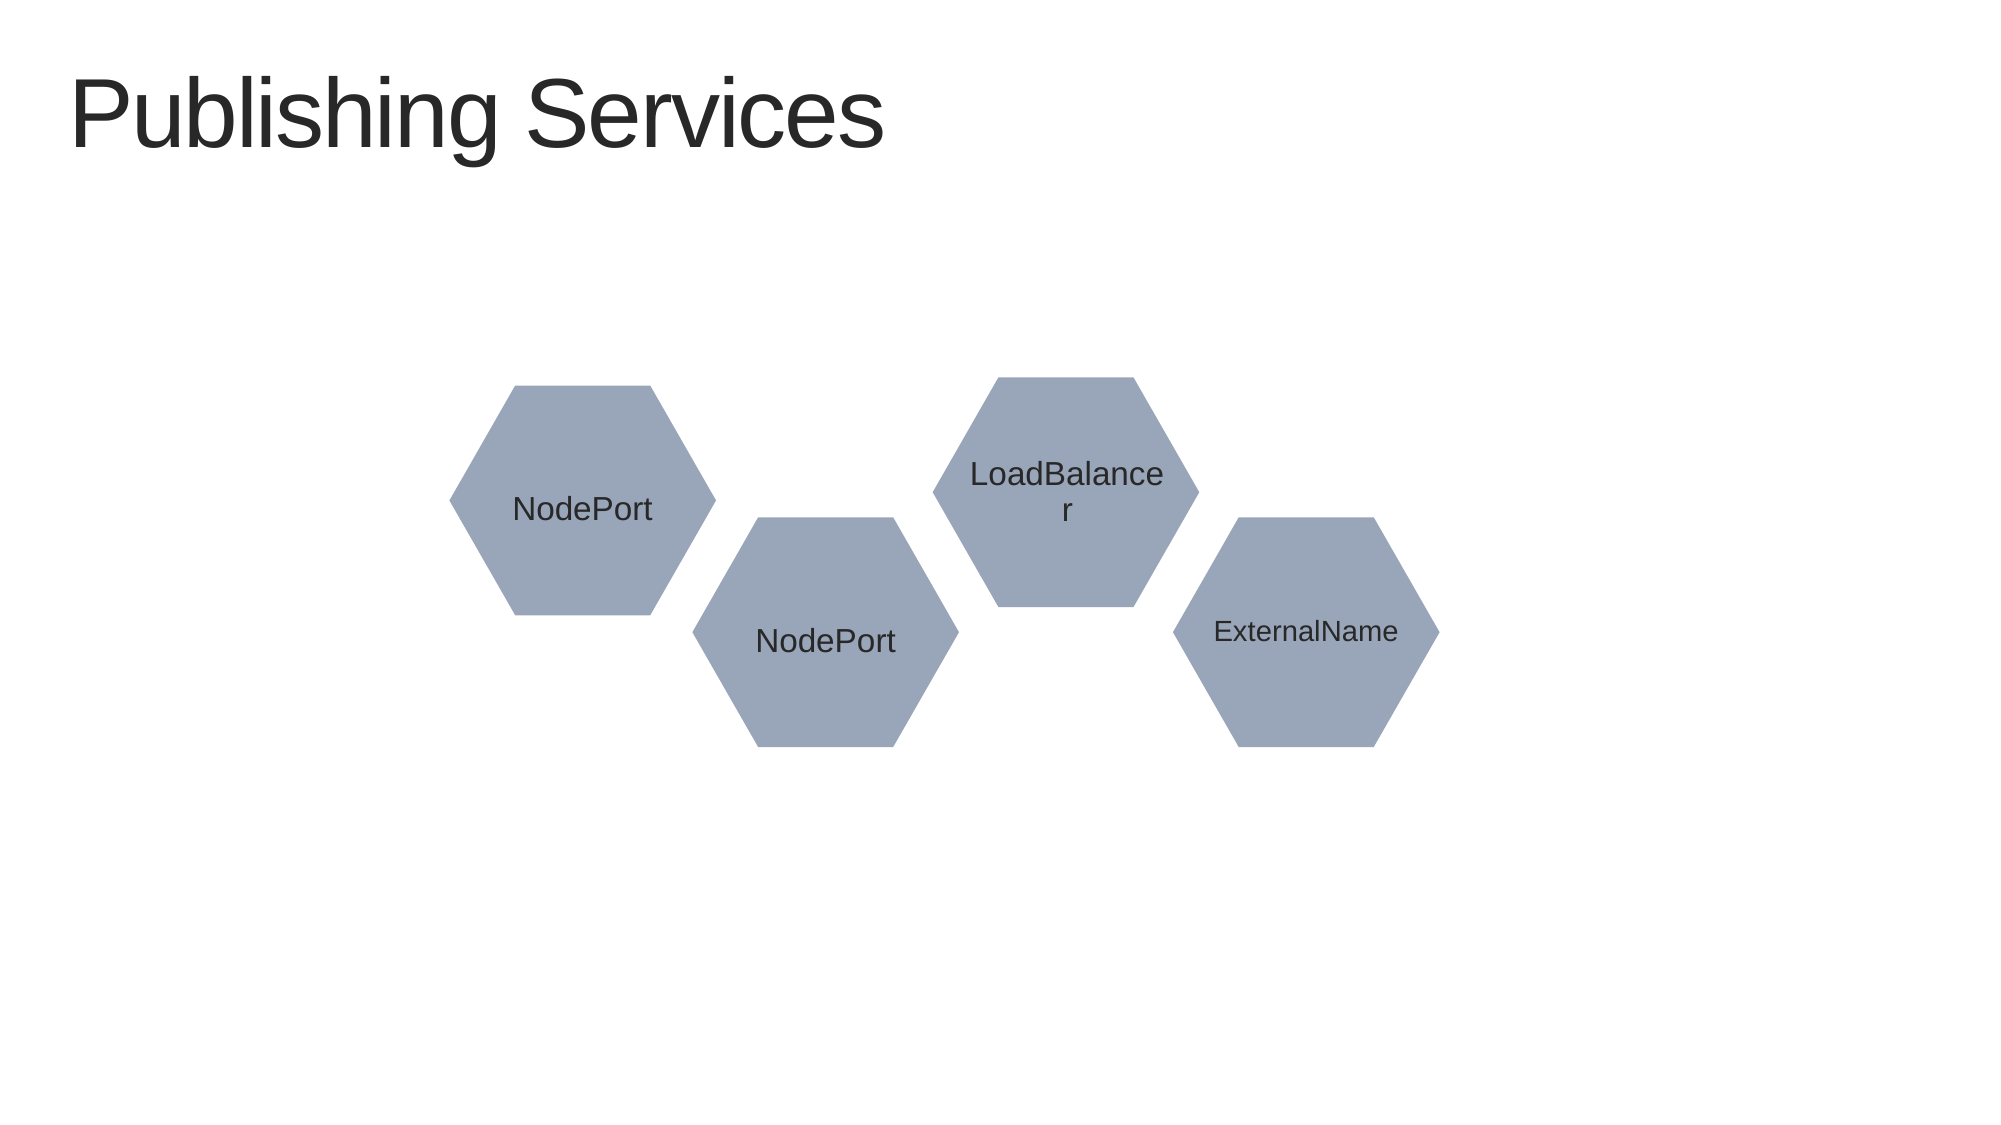

# Publishing Services

LoadBalancer

NodePort

NodePort

ExternalName